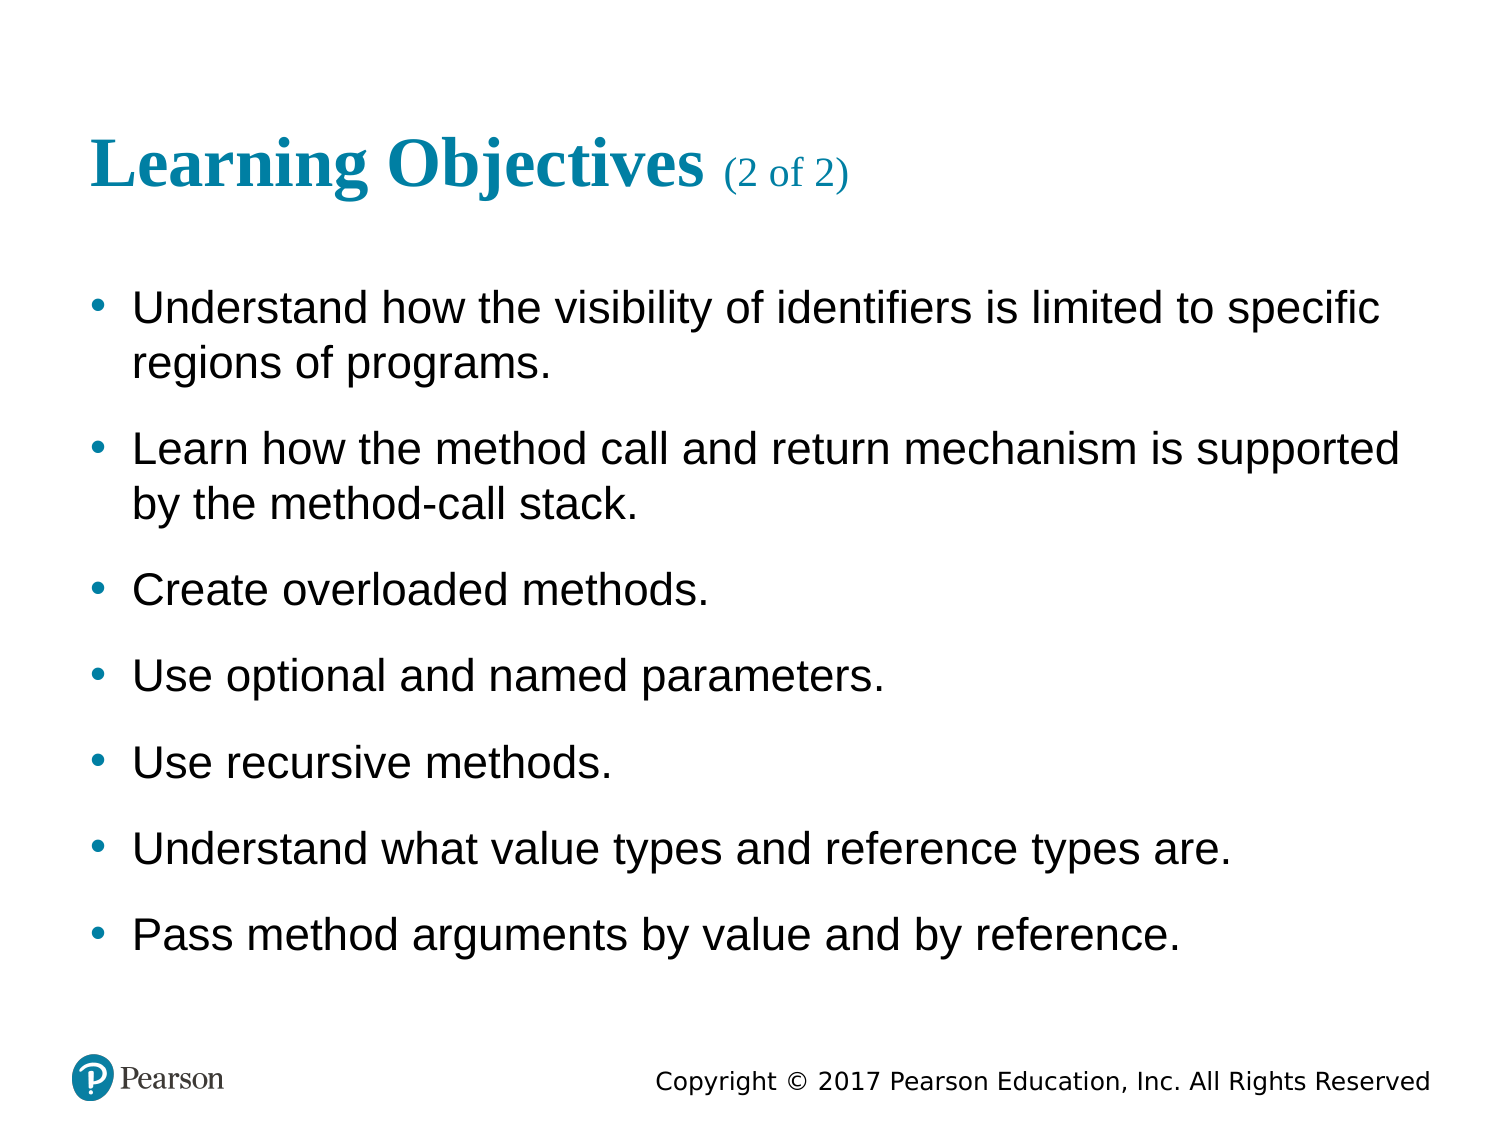

# Learning Objectives (2 of 2)
Understand how the visibility of identifiers is limited to specific regions of programs.
Learn how the method call and return mechanism is supported by the method-call stack.
Create overloaded methods.
Use optional and named parameters.
Use recursive methods.
Understand what value types and reference types are.
Pass method arguments by value and by reference.